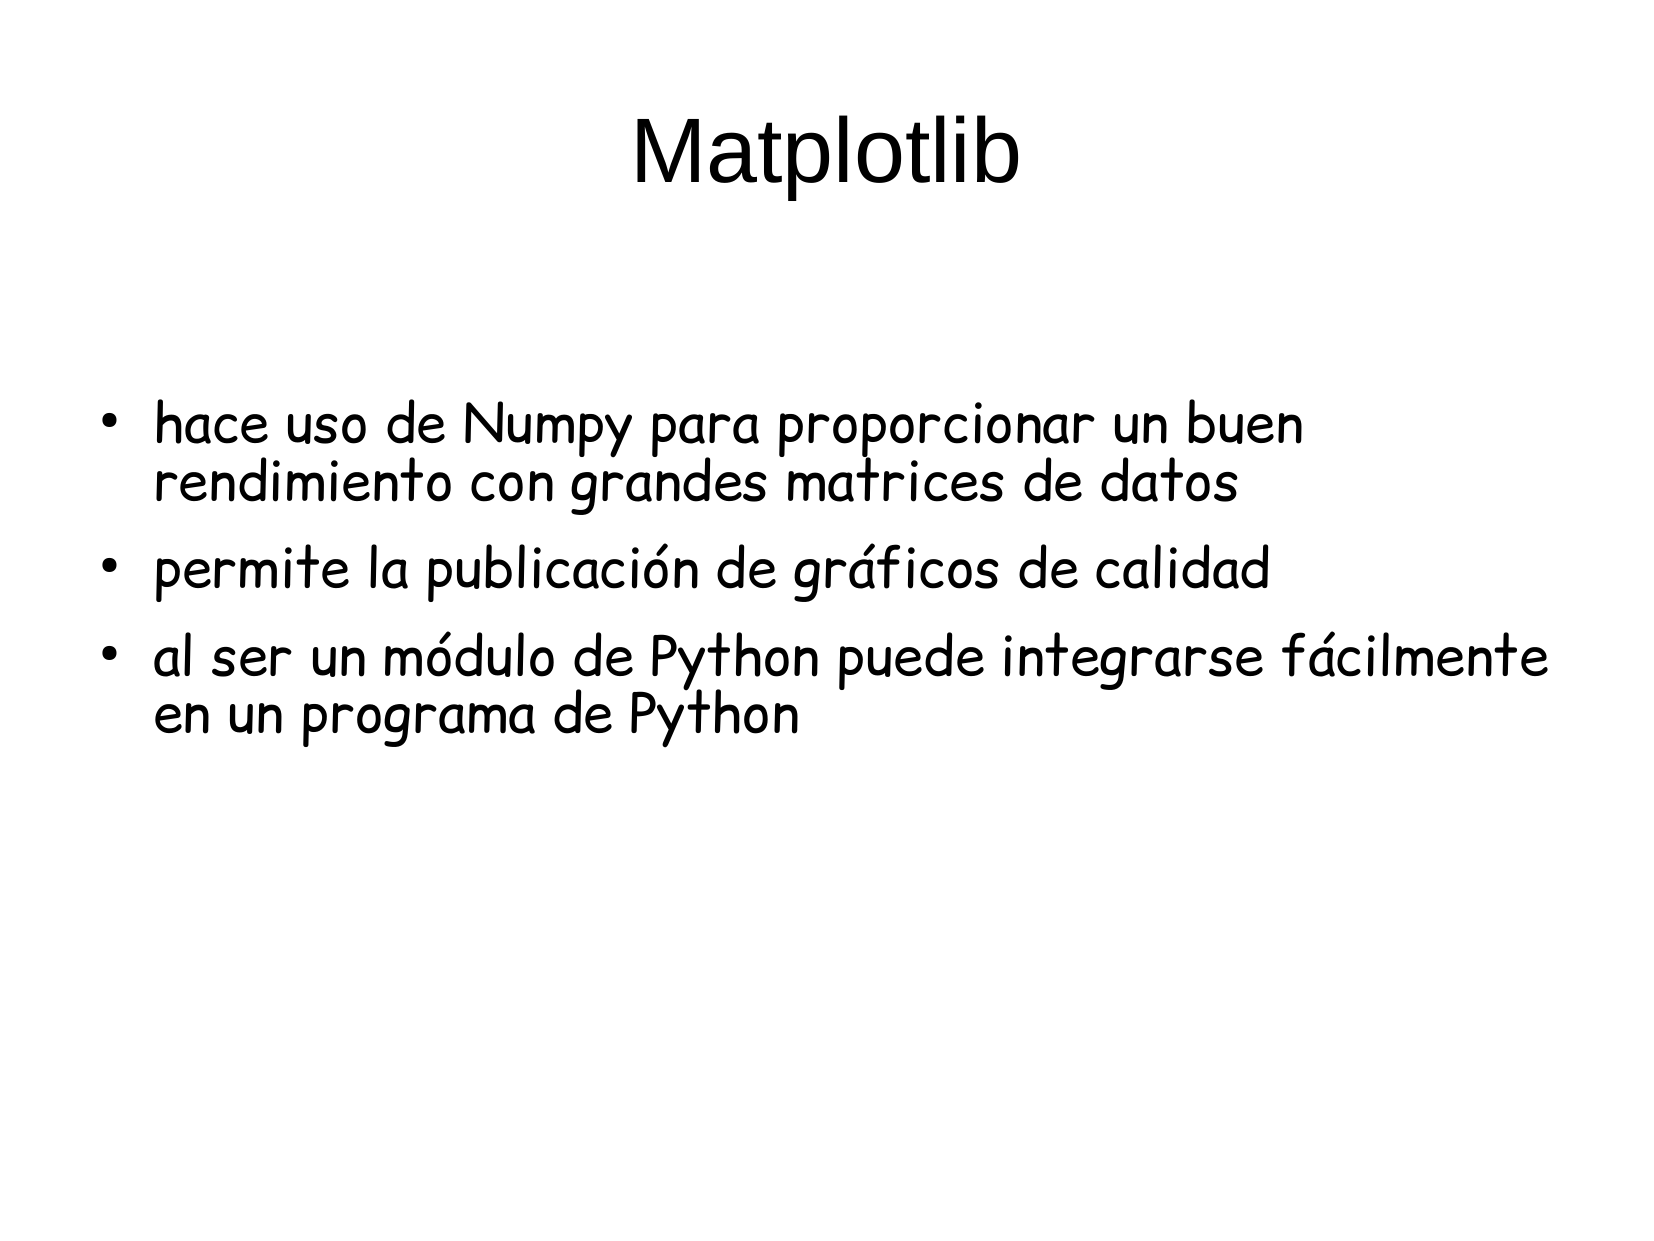

# Matplotlib
hace uso de Numpy para proporcionar un buen rendimiento con grandes matrices de datos
permite la publicación de gráficos de calidad
al ser un módulo de Python puede integrarse fácilmente en un programa de Python